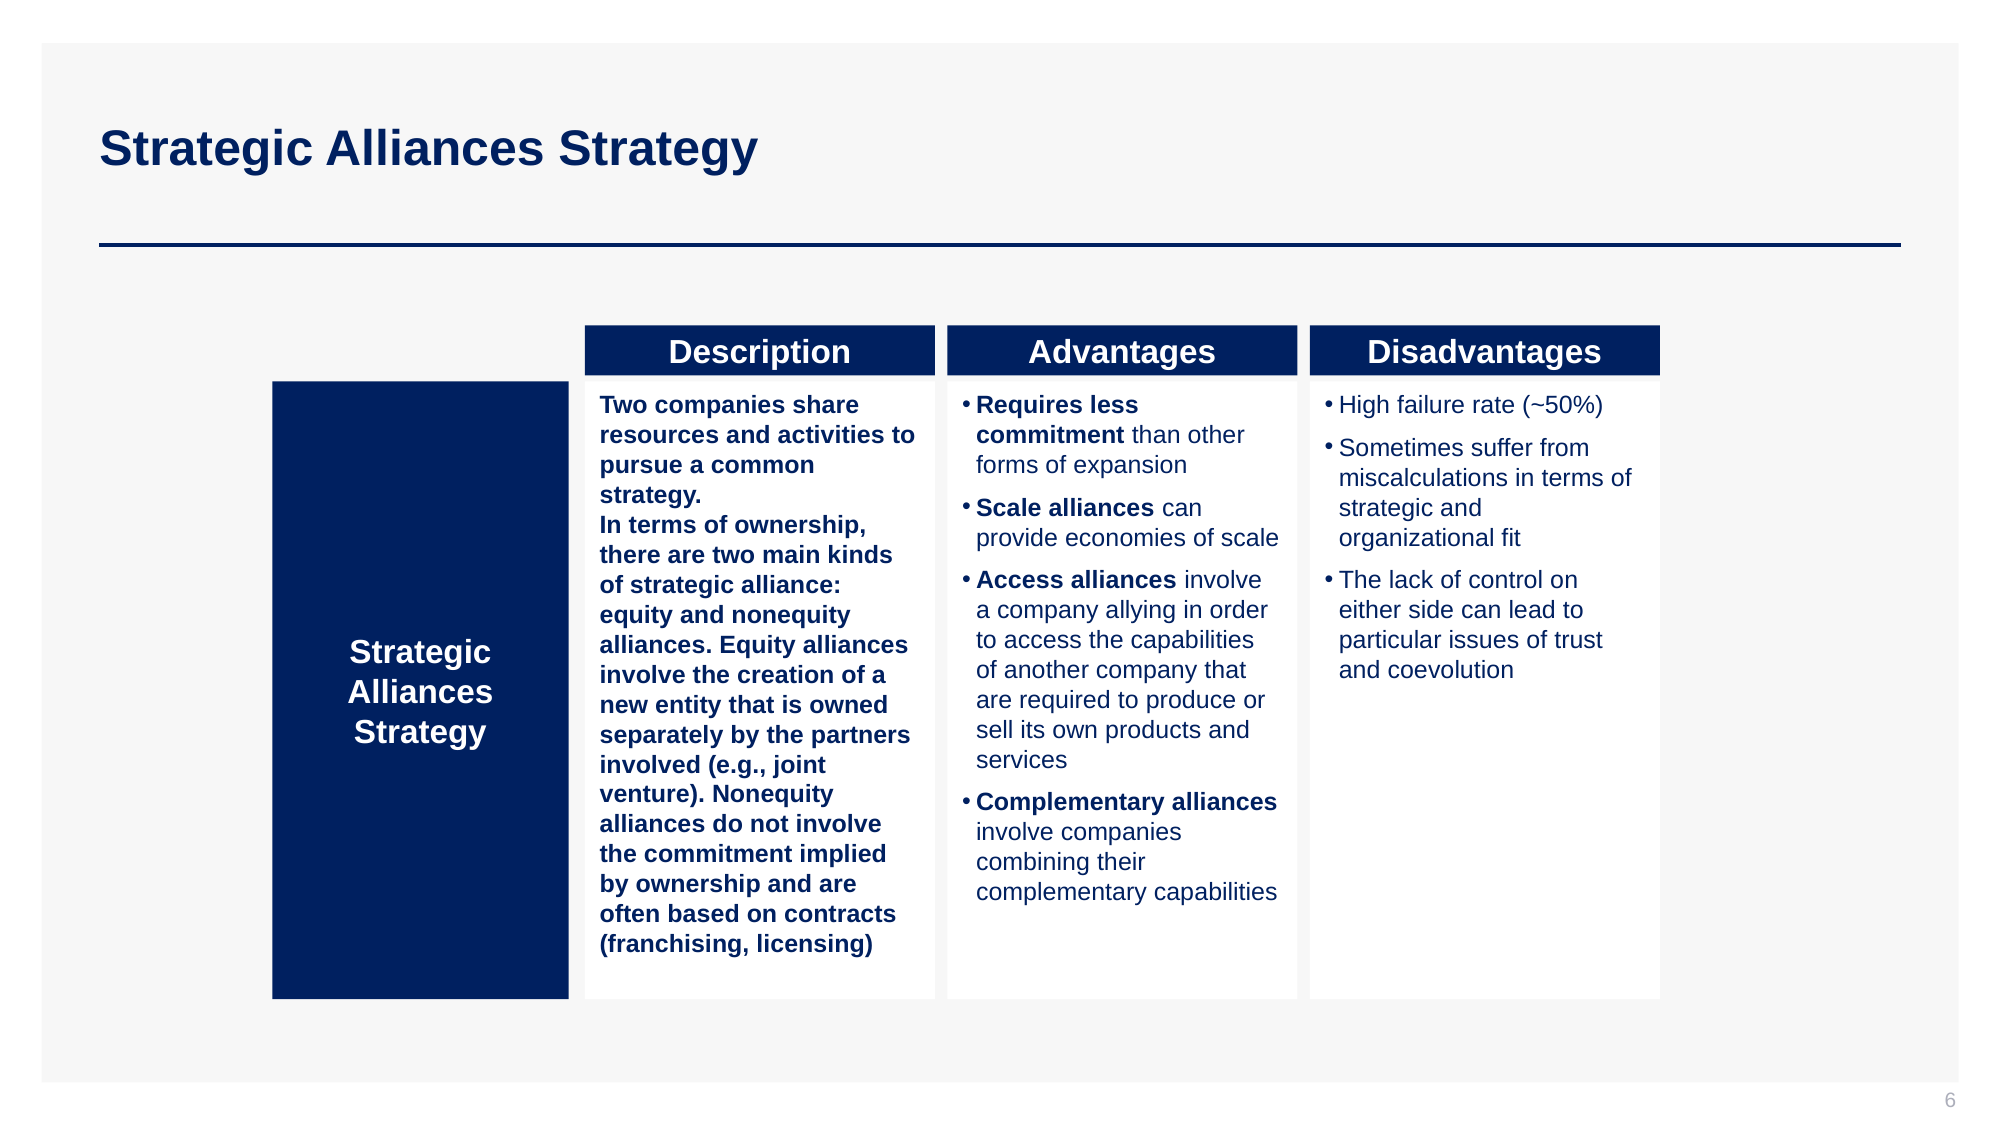

# Strategic Alliances Strategy
Description
Advantages
Disadvantages
Strategic Alliances Strategy
Two companies share resources and activities to pursue a common strategy.
In terms of ownership, there are two main kinds of strategic alliance: equity and nonequity alliances. Equity alliances involve the creation of a new entity that is owned separately by the partners involved (e.g., joint venture). Nonequity alliances do not involve the commitment implied by ownership and are often based on contracts (franchising, licensing)
Requires less commitment than other forms of expansion
Scale alliances can provide economies of scale
Access alliances involve a company allying in order to access the capabilities of another company that are required to produce or sell its own products and services
Complementary alliances involve companies combining their complementary capabilities
High failure rate (~50%)
Sometimes suffer from miscalculations in terms of strategic and organizational fit
The lack of control on either side can lead to particular issues of trust and coevolution
6